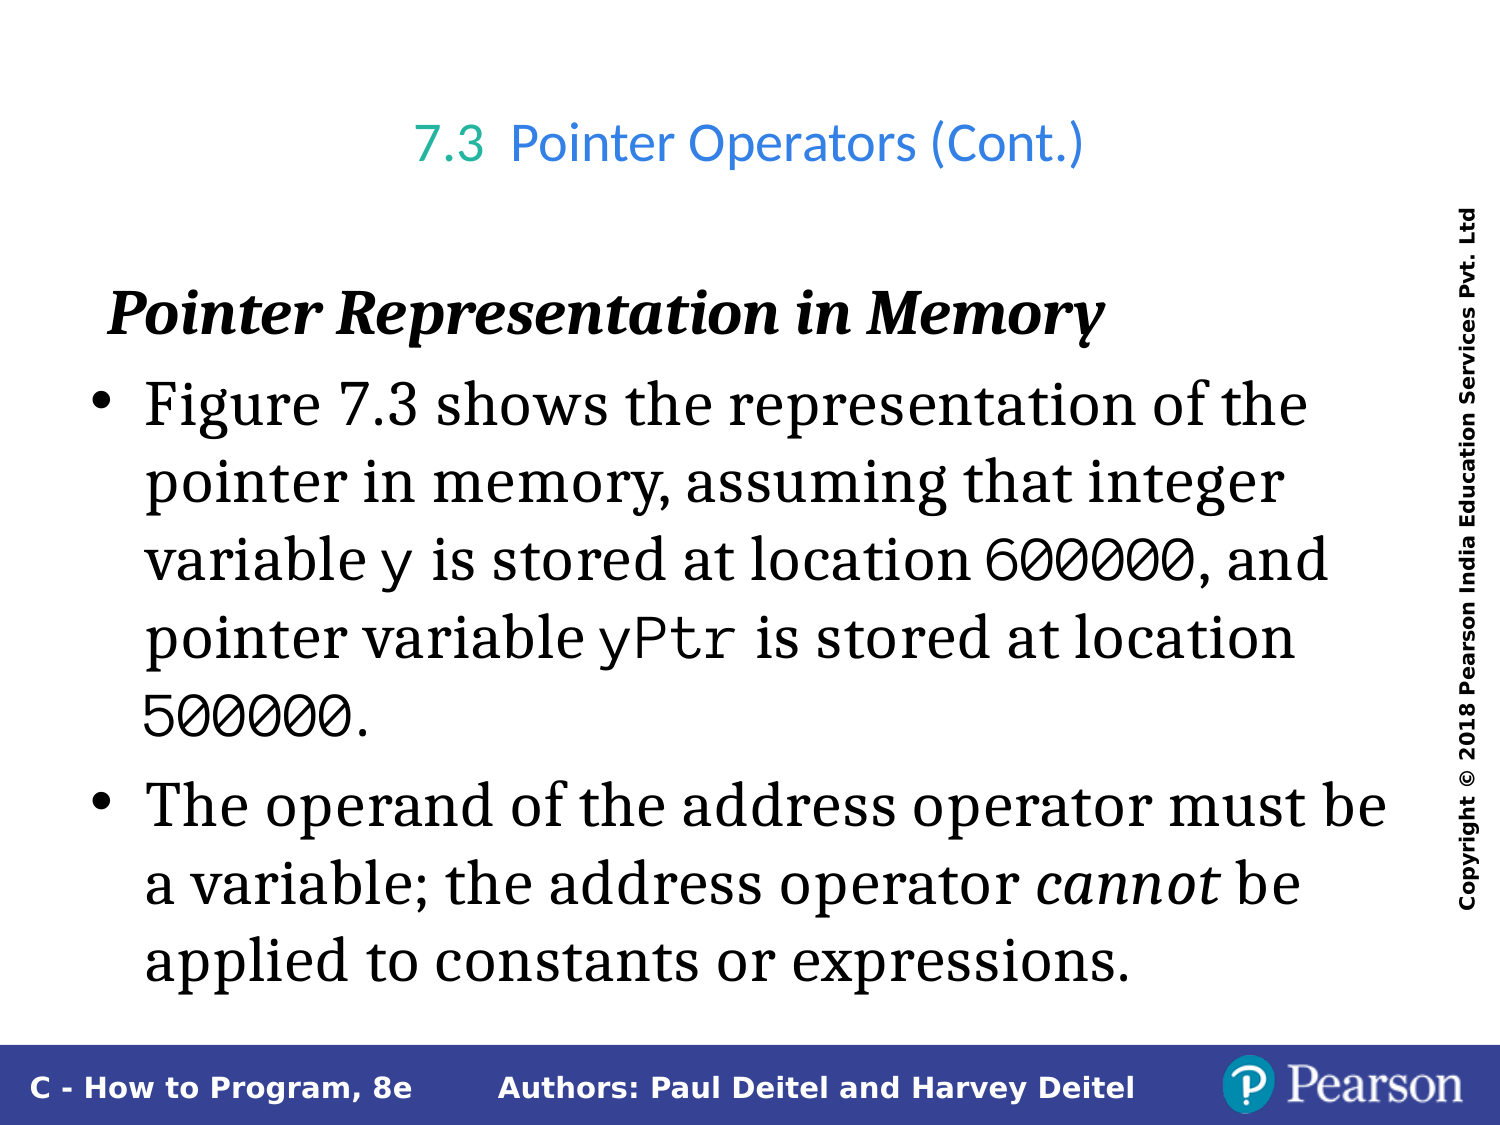

# 7.3  Pointer Operators (Cont.)
Pointer Representation in Memory
Figure 7.3 shows the representation of the pointer in memory, assuming that integer variable y is stored at location 600000, and pointer variable yPtr is stored at location 500000.
The operand of the address operator must be a variable; the address operator cannot be applied to constants or expressions.